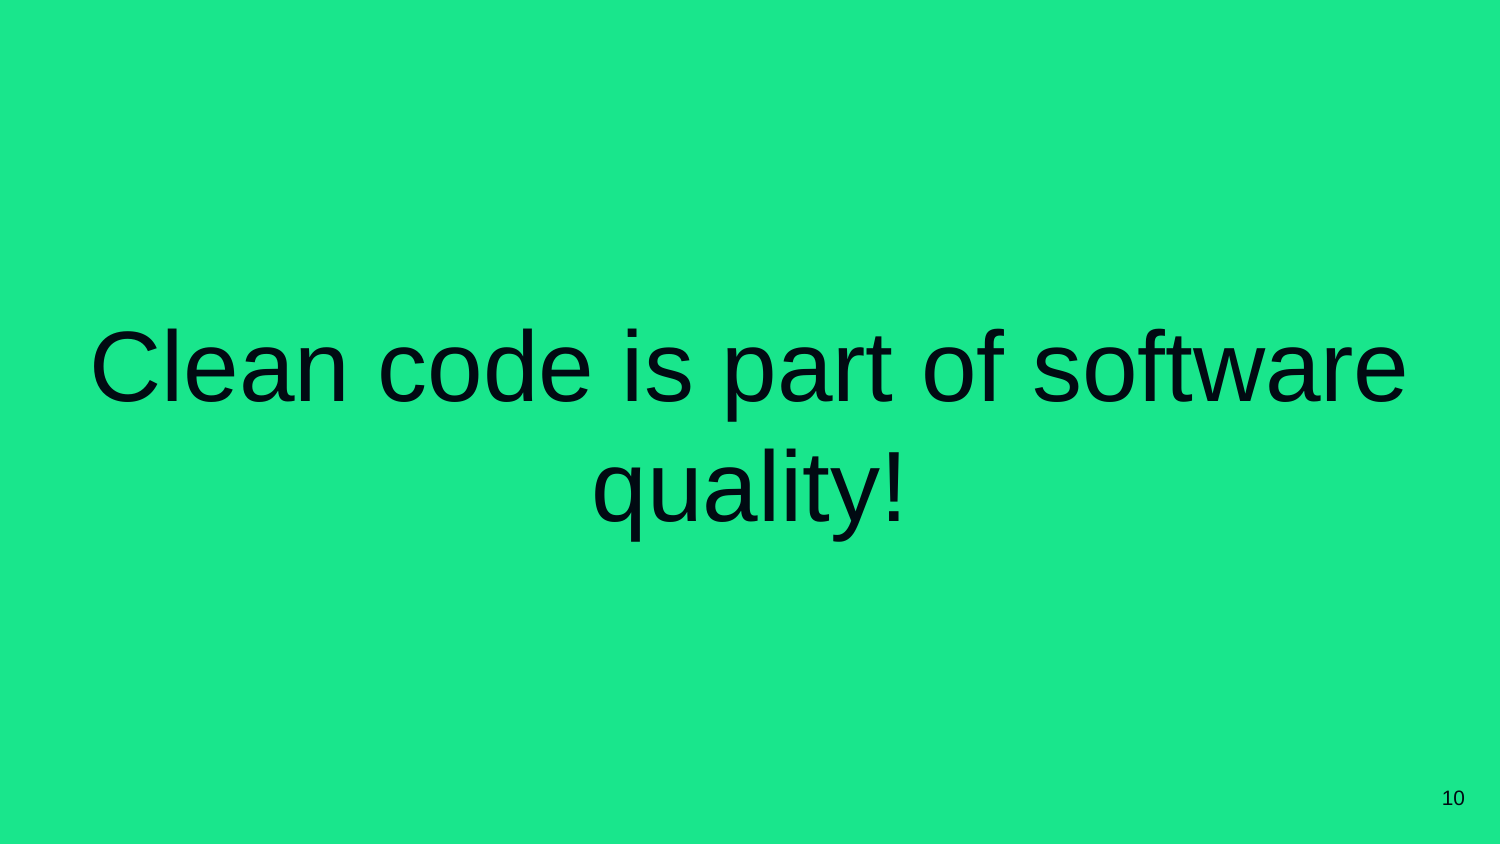

# Clean code is part of software quality!
10